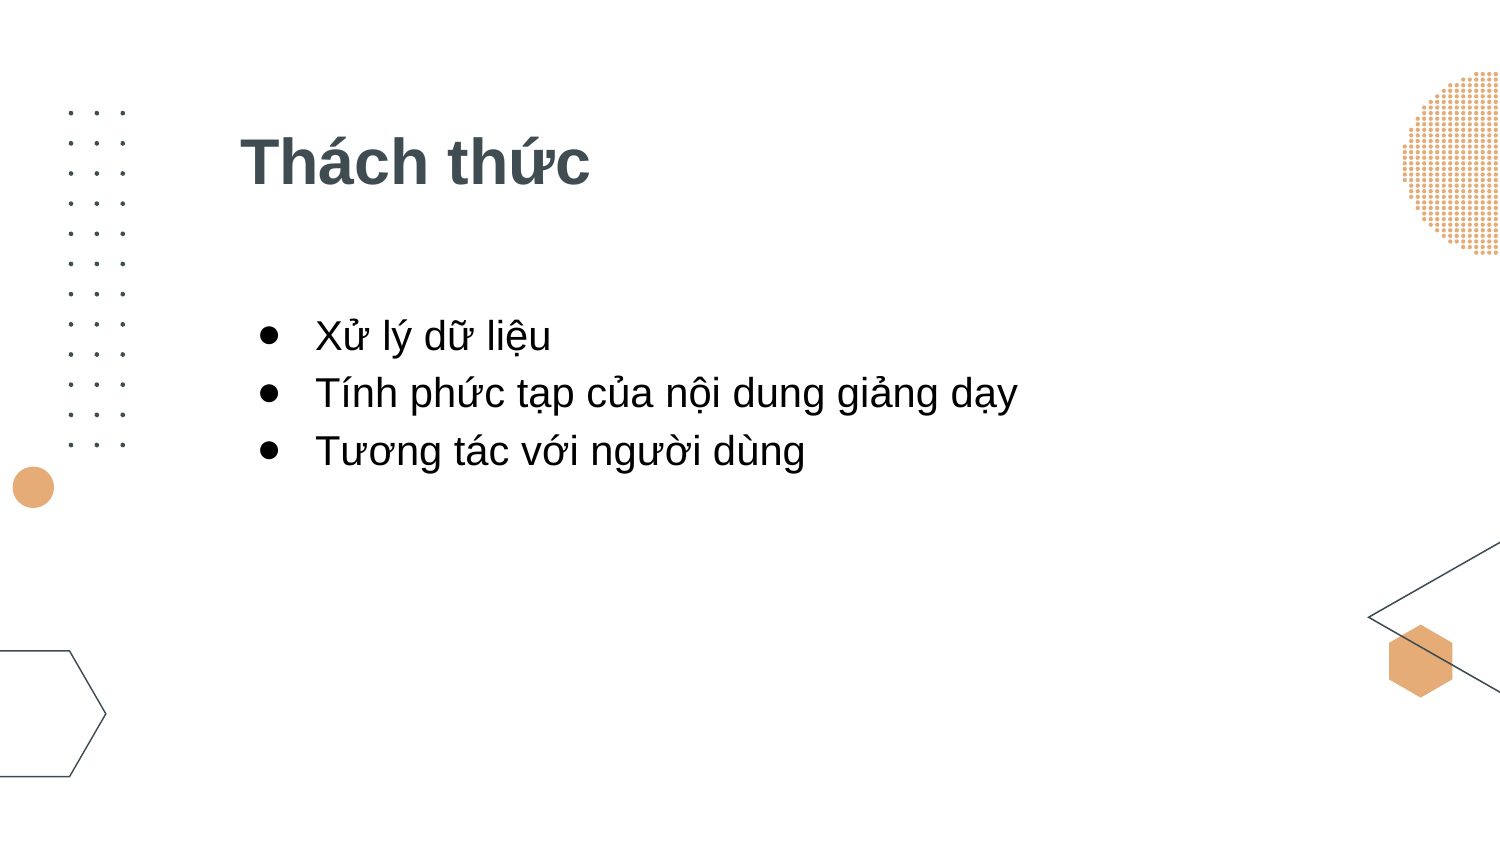

# Thách thức
Xử lý dữ liệu
Tính phức tạp của nội dung giảng dạy
Tương tác với người dùng